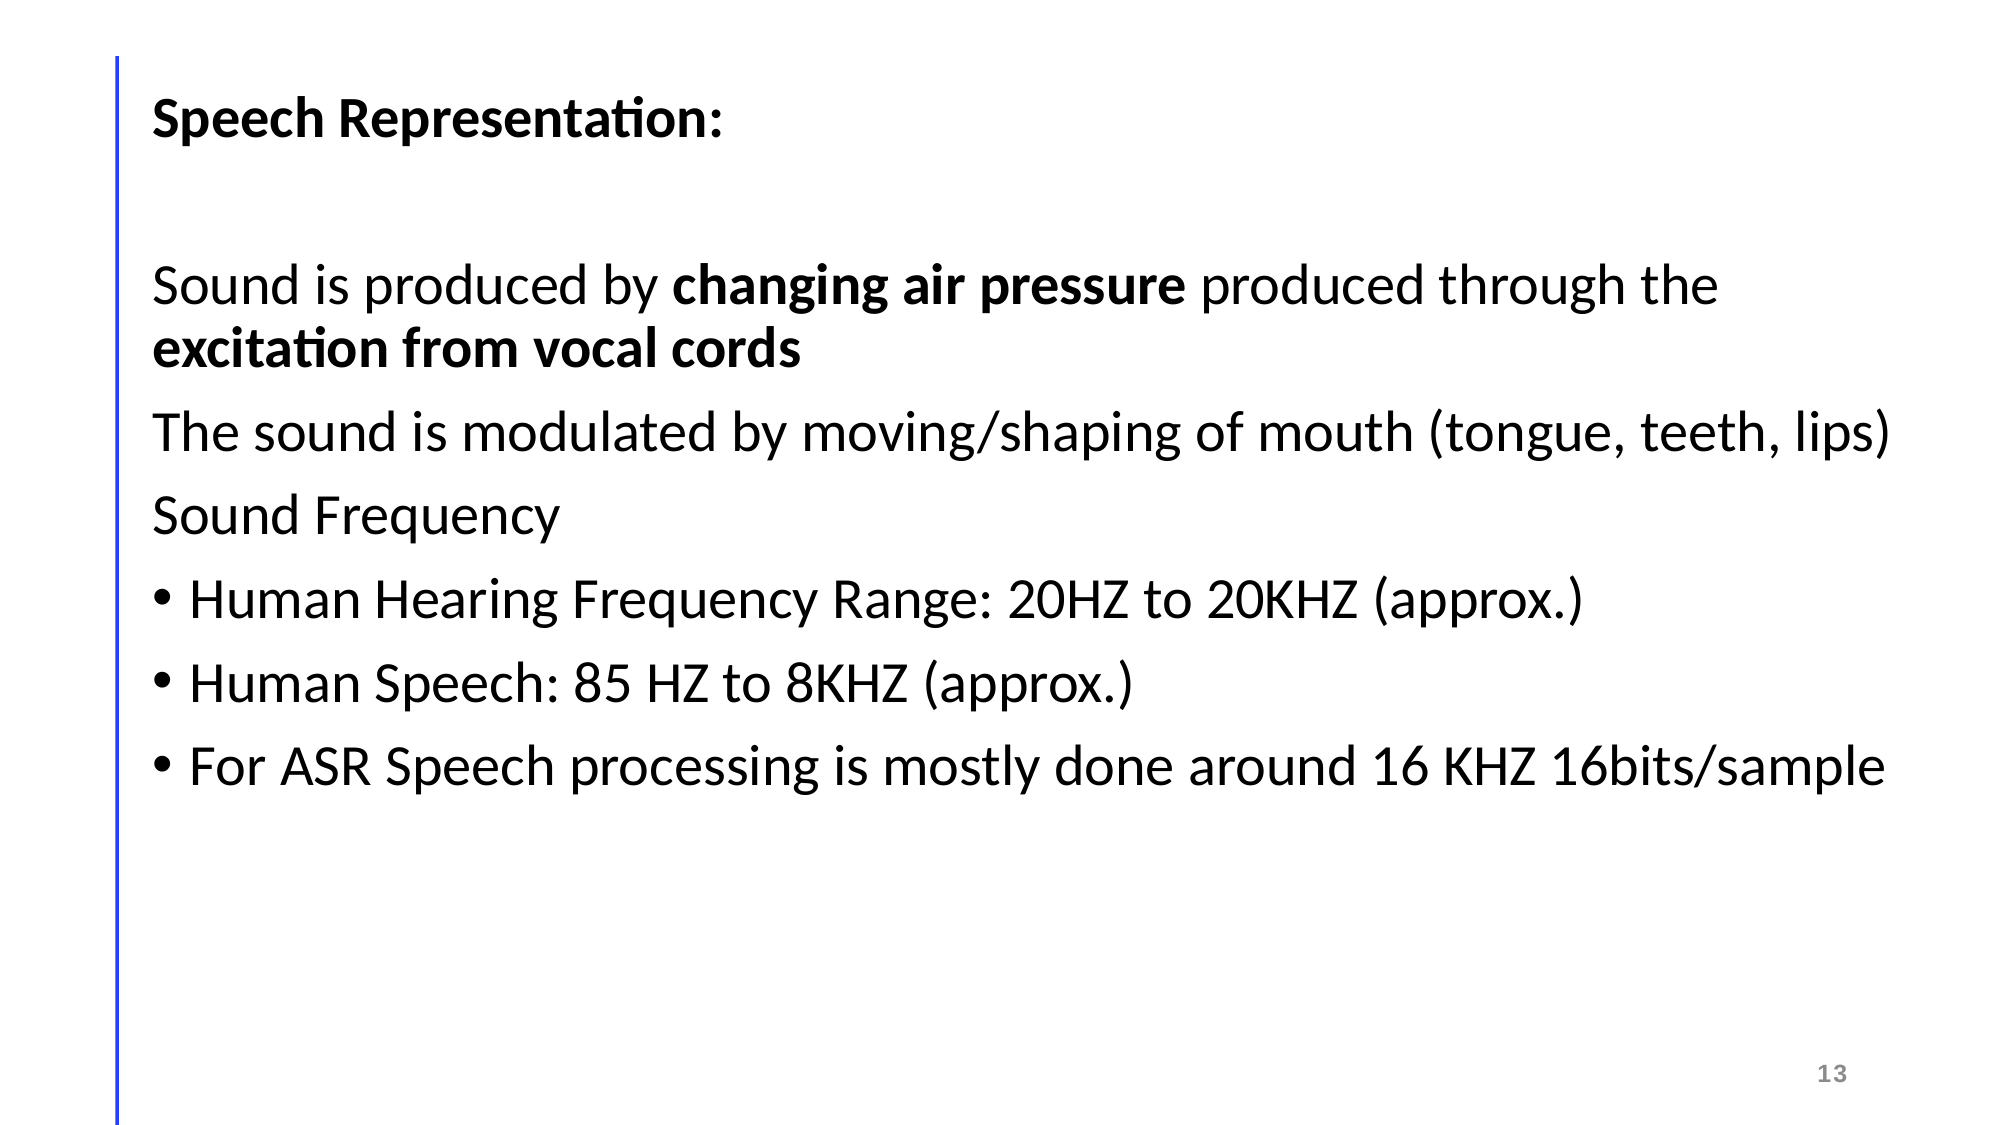

Speech Representation:

Sound is produced by changing air pressure produced through the excitation from vocal cords
The sound is modulated by moving/shaping of mouth (tongue, teeth, lips)
Sound Frequency
Human Hearing Frequency Range: 20HZ to 20KHZ (approx.)
Human Speech: 85 HZ to 8KHZ (approx.)
For ASR Speech processing is mostly done around 16 KHZ 16bits/sample

13